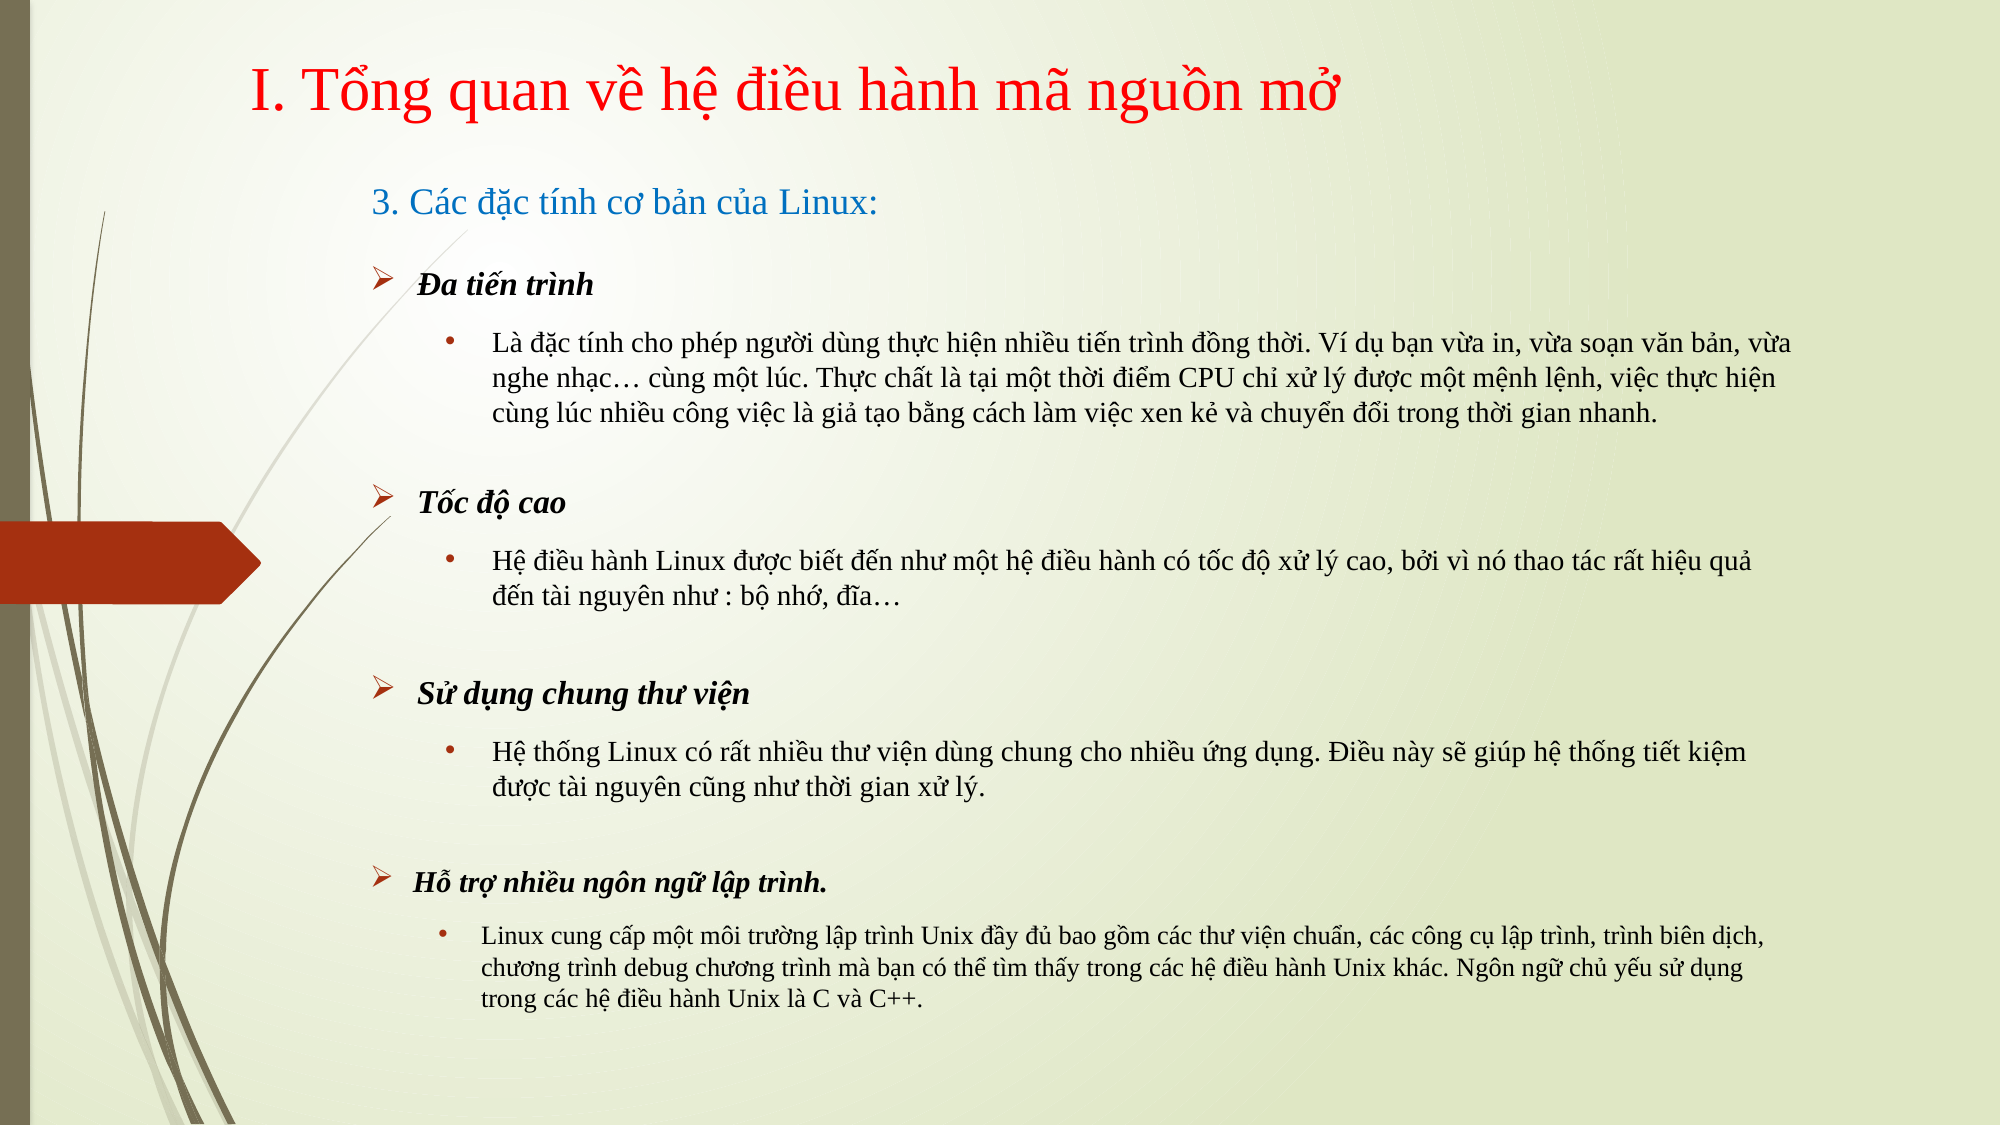

# I. Tổng quan về hệ điều hành mã nguồn mở
3. Các đặc tính cơ bản của Linux:
Đa tiến trình
Là đặc tính cho phép người dùng thực hiện nhiều tiến trình đồng thời. Ví dụ bạn vừa in, vừa soạn văn bản, vừa nghe nhạc… cùng một lúc. Thực chất là tại một thời điểm CPU chỉ xử lý được một mệnh lệnh, việc thực hiện cùng lúc nhiều công việc là giả tạo bằng cách làm việc xen kẻ và chuyển đổi trong thời gian nhanh.
Tốc độ cao
Hệ điều hành Linux được biết đến như một hệ điều hành có tốc độ xử lý cao, bởi vì nó thao tác rất hiệu quả đến tài nguyên như : bộ nhớ, đĩa…
Sử dụng chung thư viện
Hệ thống Linux có rất nhiều thư viện dùng chung cho nhiều ứng dụng. Điều này sẽ giúp hệ thống tiết kiệm được tài nguyên cũng như thời gian xử lý.
Hỗ trợ nhiều ngôn ngữ lập trình.
Linux cung cấp một môi trường lập trình Unix đầy đủ bao gồm các thư viện chuẩn, các công cụ lập trình, trình biên dịch, chương trình debug chương trình mà bạn có thể tìm thấy trong các hệ điều hành Unix khác. Ngôn ngữ chủ yếu sử dụng trong các hệ điều hành Unix là C và C++.